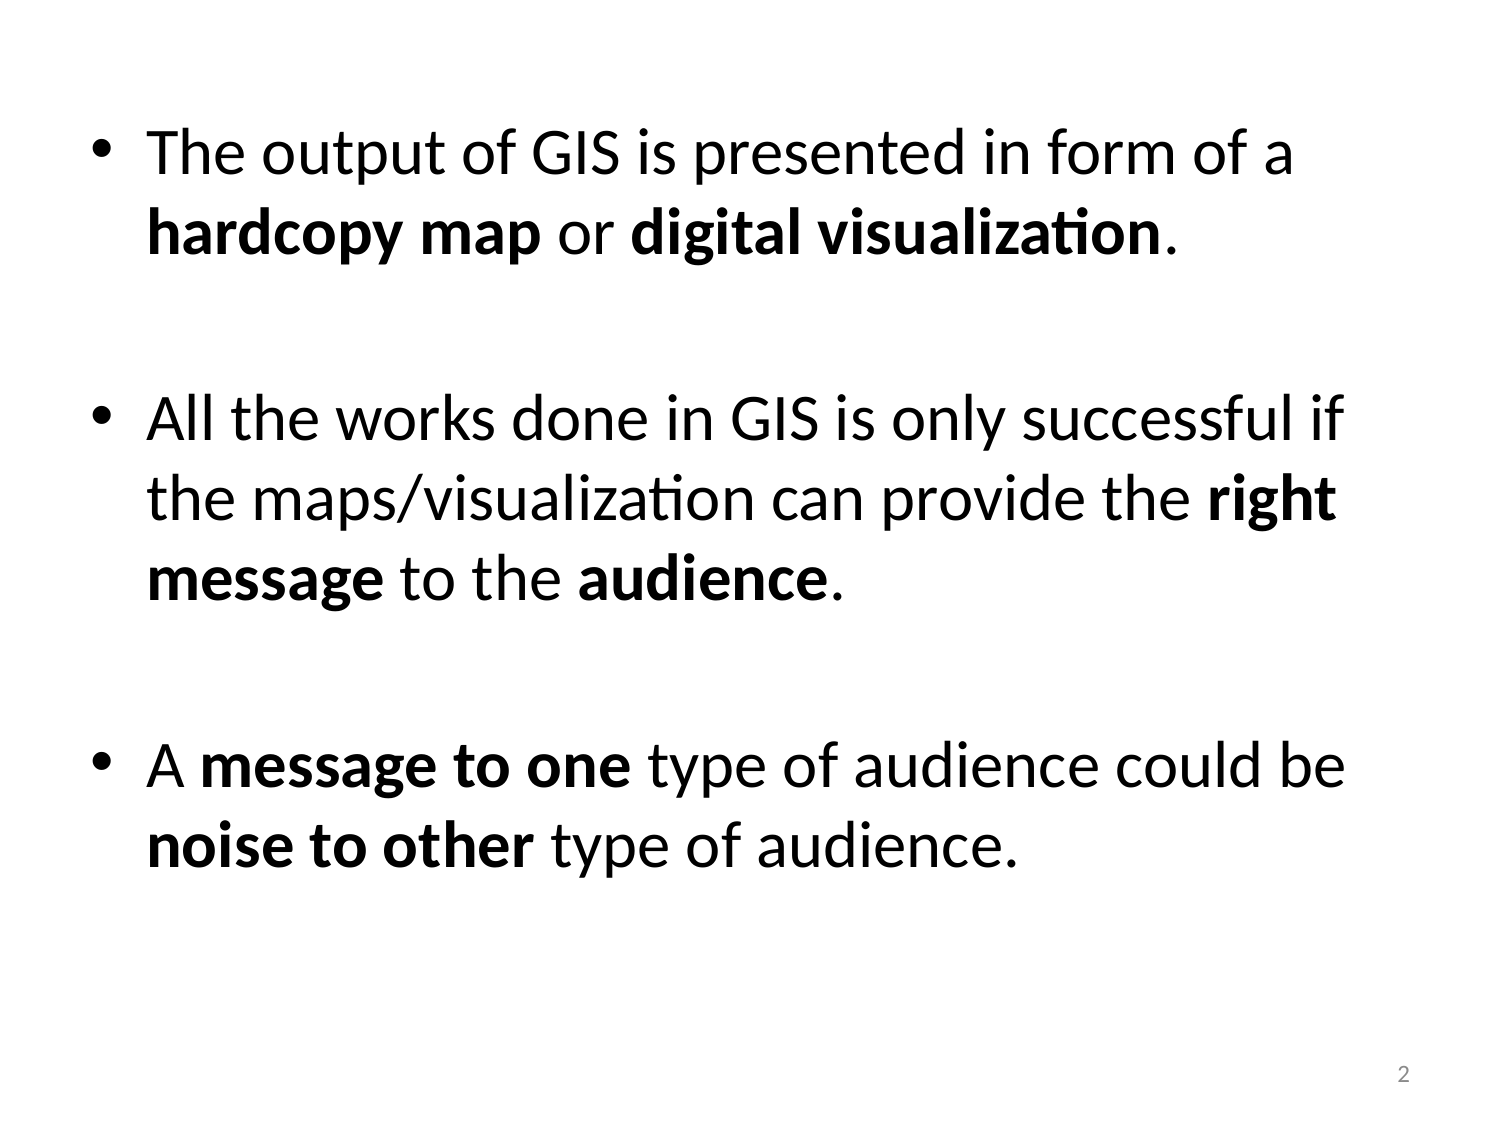

The output of GIS is presented in form of a hardcopy map or digital visualization.

All the works done in GIS is only successful if the maps/visualization can provide the right message to the audience.

A message to one type of audience could be noise to other type of audience.
2